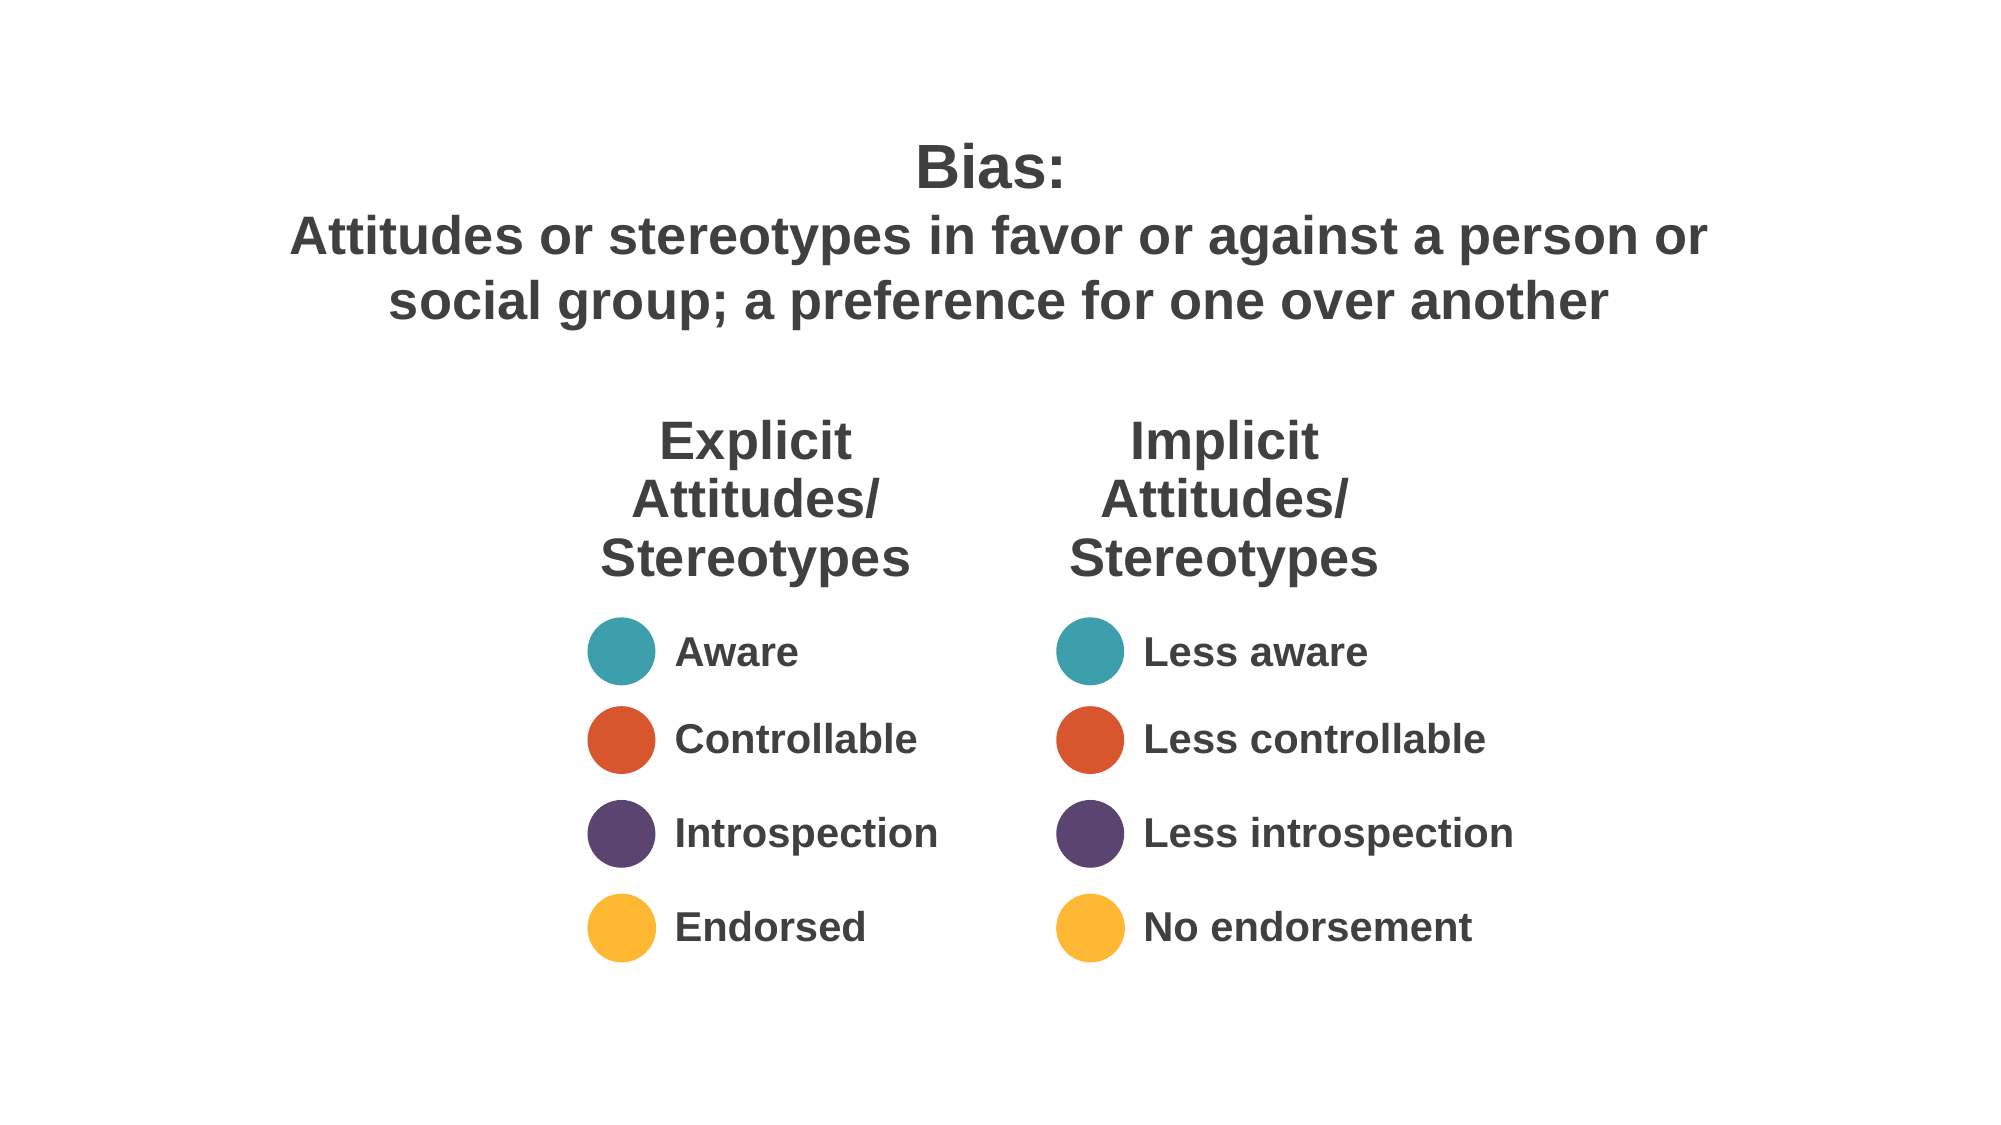

Bias:
Attitudes or stereotypes in favor or against a person or social group; a preference for one over another
Explicit Attitudes/
Stereotypes
Implicit Attitudes/
Stereotypes

Aware
Less aware

Controllable
Less controllable

Introspection
Less introspection

Endorsed
No endorsement